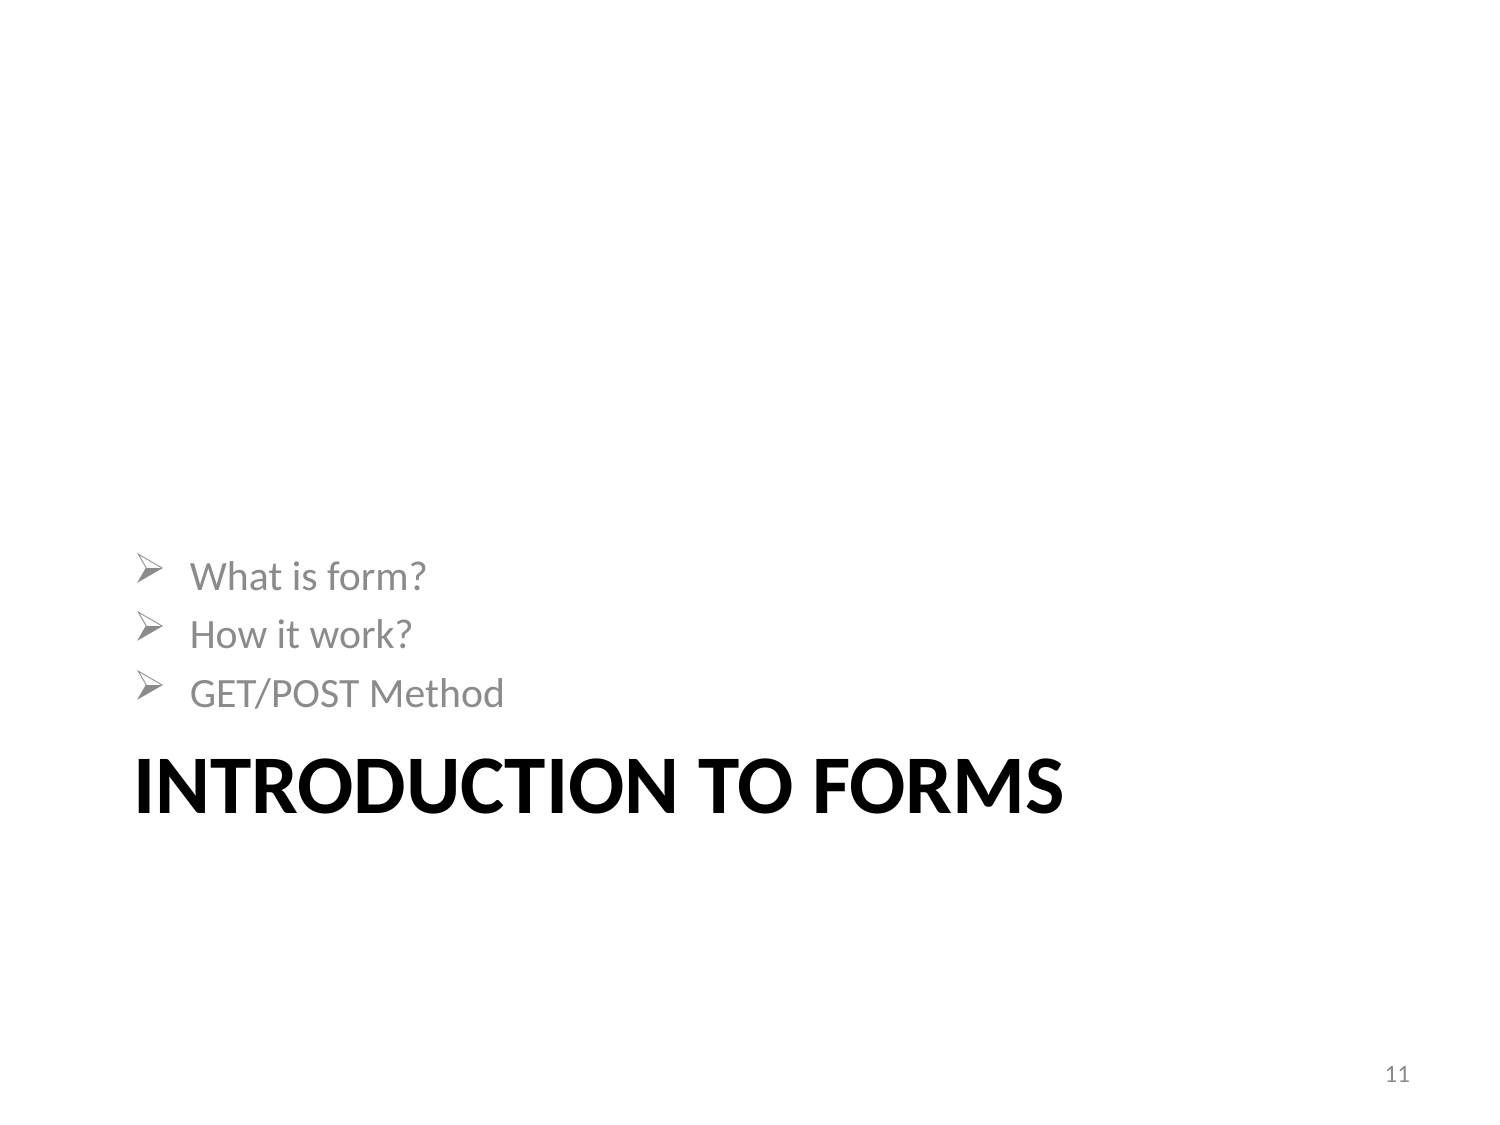

What is form?
How it work?
GET/POST Method
# Introduction to forms
11